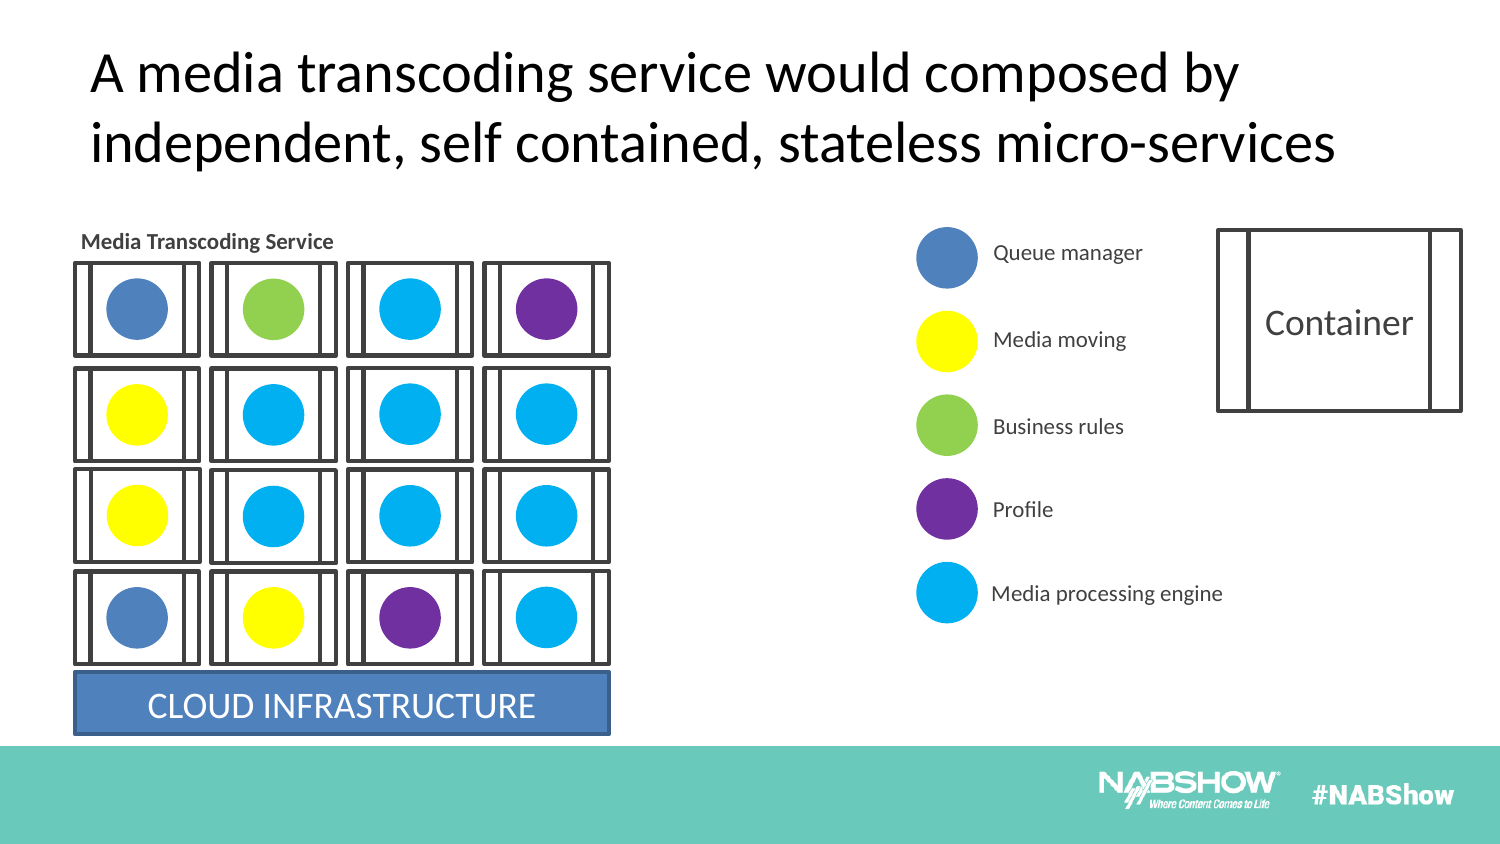

# A media transcoding service would composed by  independent, self contained, stateless micro-services
Media Transcoding Service

Queue manager
Container

Media moving

Business rules

Profile

Media processing engine

CLOUD INFRASTRUCTURE